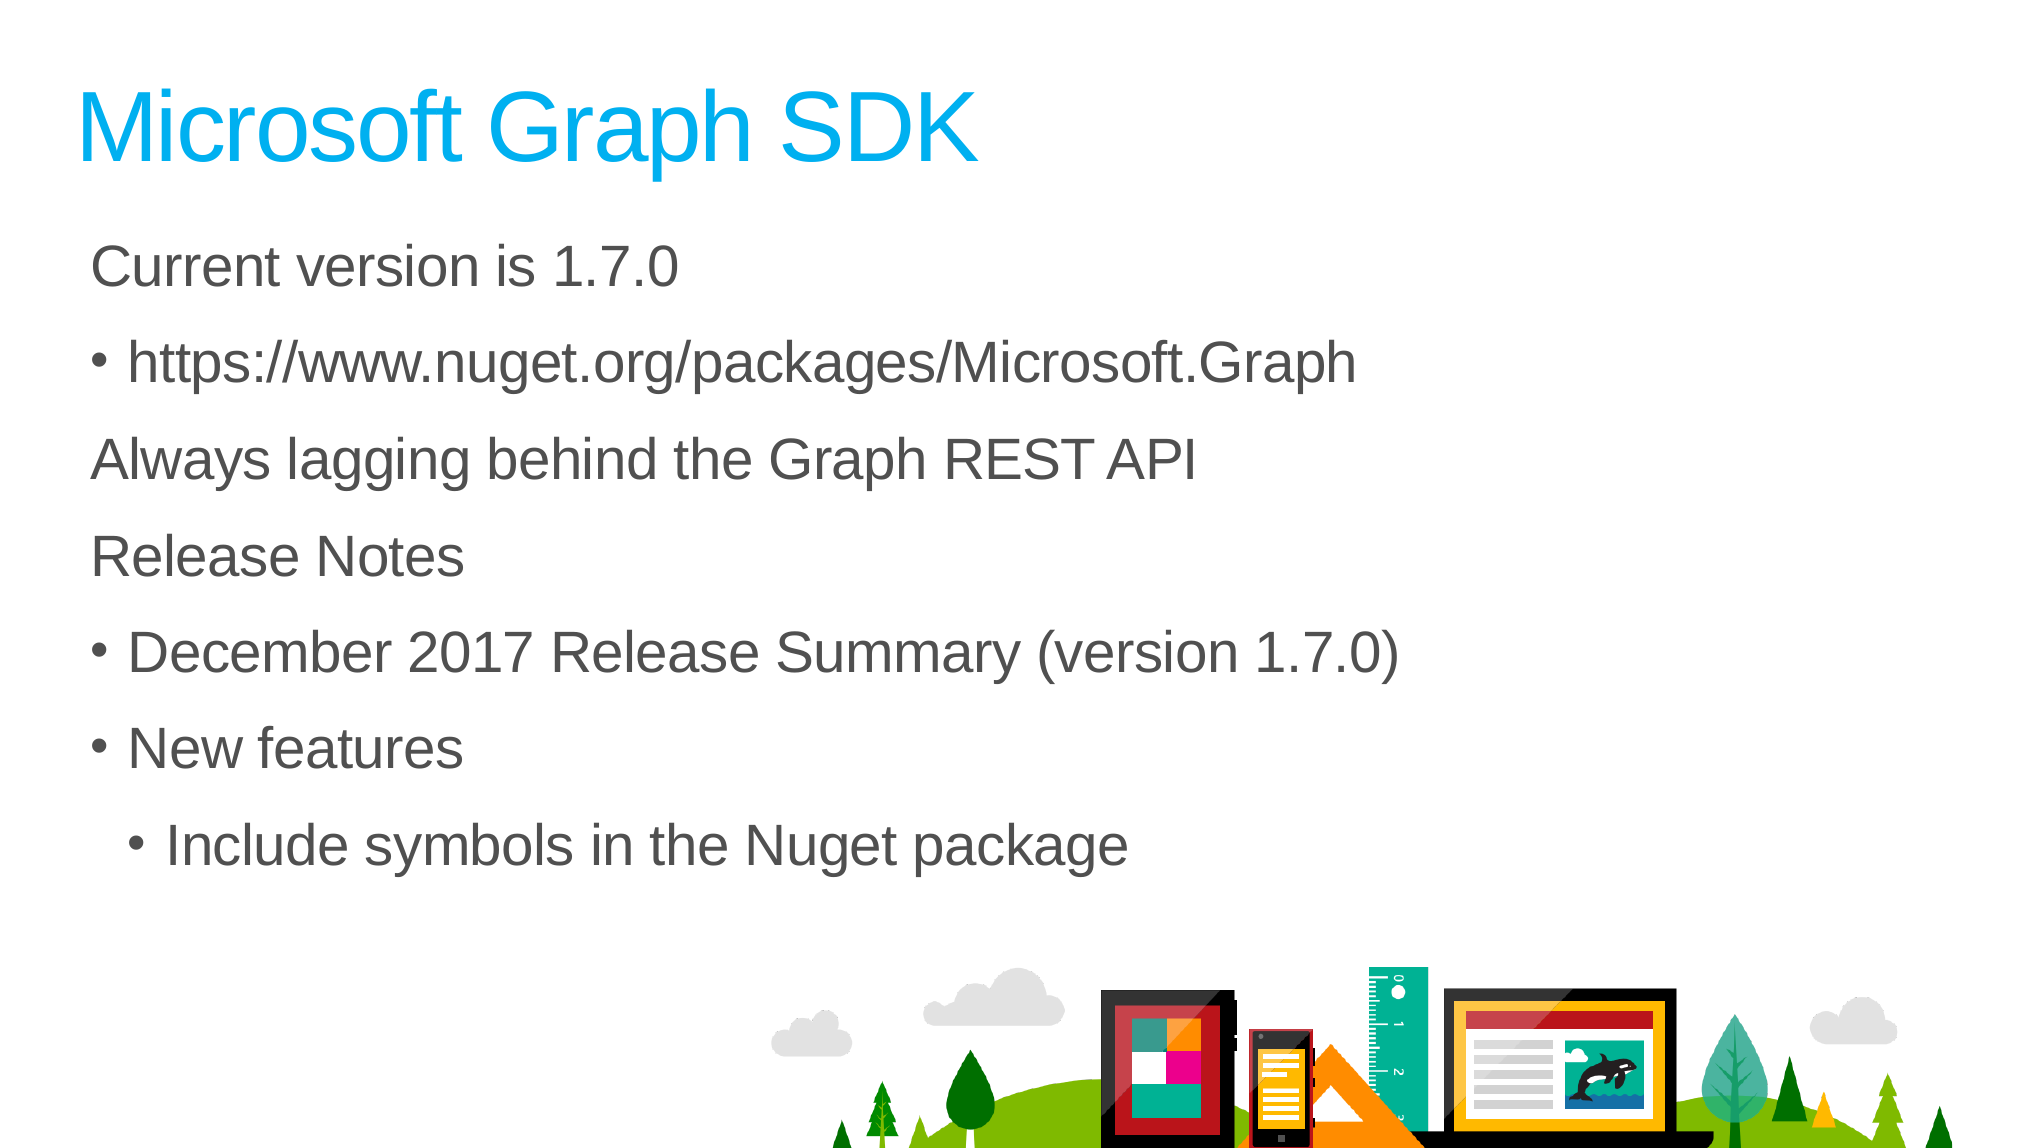

# Microsoft Graph SDK
Current version is 1.7.0
https://www.nuget.org/packages/Microsoft.Graph
Always lagging behind the Graph REST API
Release Notes
December 2017 Release Summary (version 1.7.0)
New features
Include symbols in the Nuget package